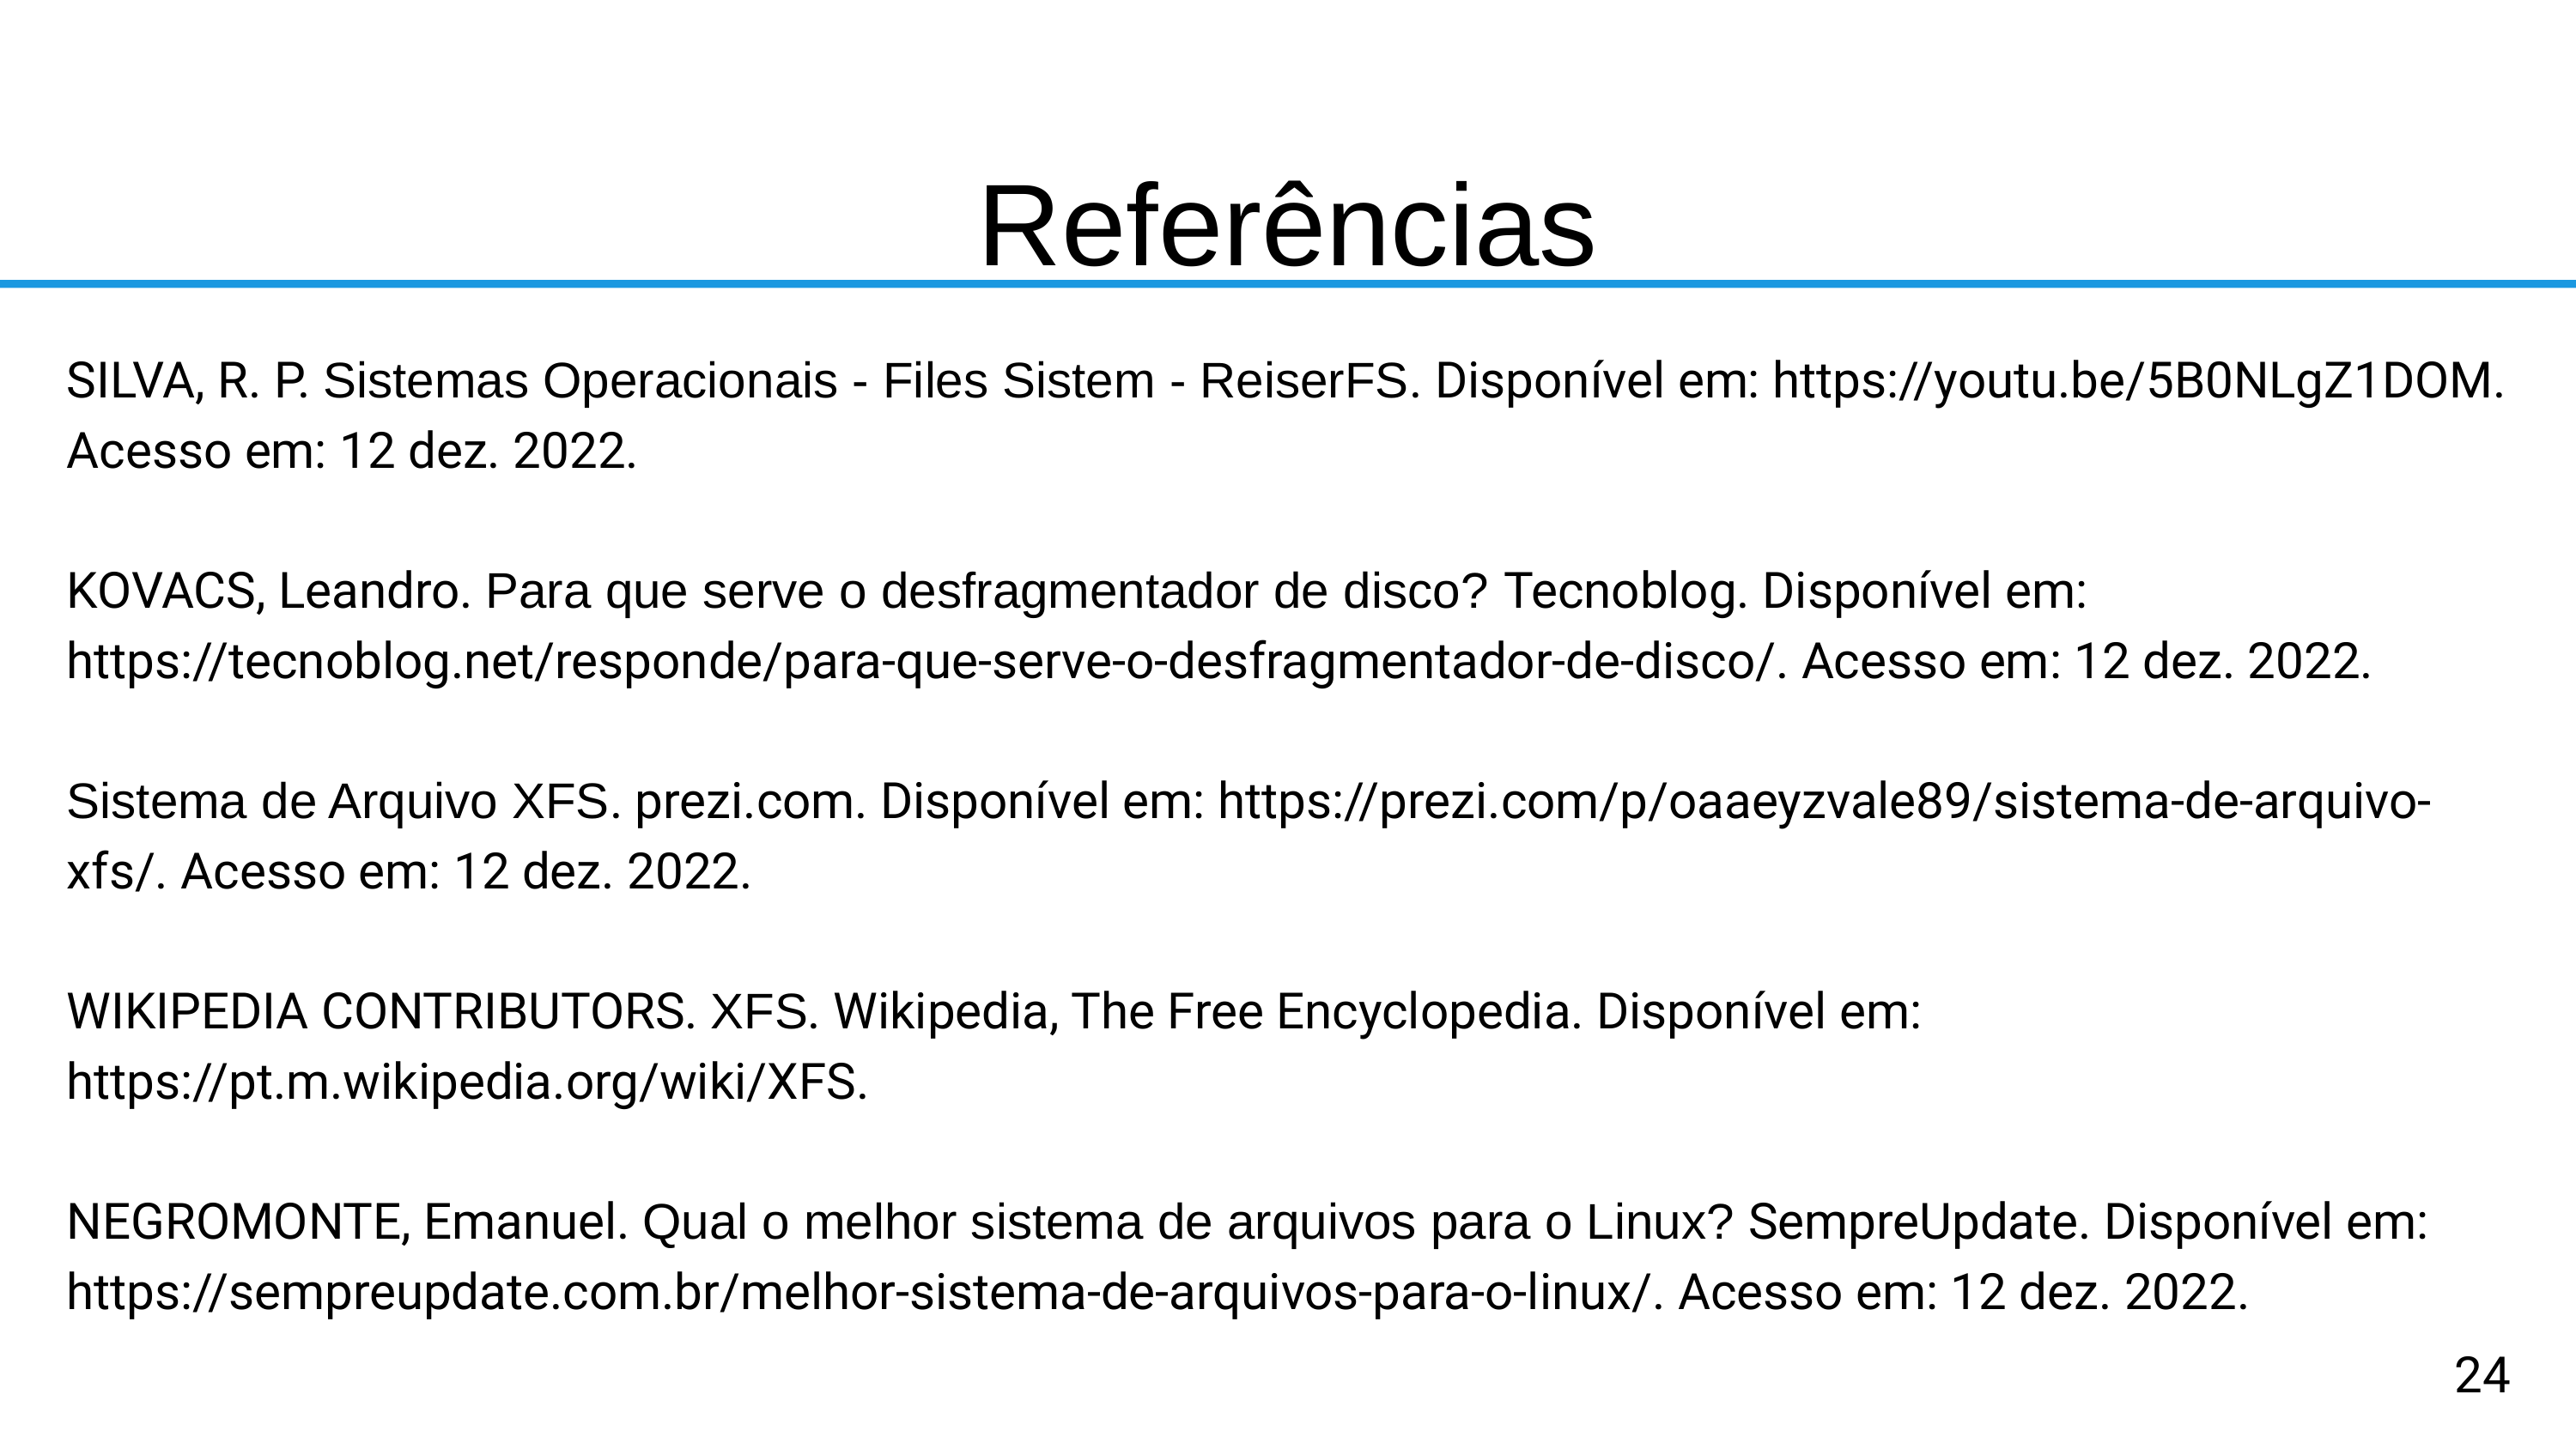

Referências

SILVA, R. P. Sistemas Operacionais - Files Sistem - ReiserFS. Disponível em: https://youtu.be/5B0NLgZ1DOM. Acesso em: 12 dez. 2022.

KOVACS, Leandro. Para que serve o desfragmentador de disco? Tecnoblog. Disponível em: https://tecnoblog.net/responde/para-que-serve-o-desfragmentador-de-disco/. Acesso em: 12 dez. 2022.

Sistema de Arquivo XFS. prezi.com. Disponível em: https://prezi.com/p/oaaeyzvale89/sistema-de-arquivo-xfs/. Acesso em: 12 dez. 2022.

WIKIPEDIA CONTRIBUTORS. XFS. Wikipedia, The Free Encyclopedia. Disponível em: https://pt.m.wikipedia.org/wiki/XFS.

NEGROMONTE, Emanuel. Qual o melhor sistema de arquivos para o Linux? SempreUpdate. Disponível em: https://sempreupdate.com.br/melhor-sistema-de-arquivos-para-o-linux/. Acesso em: 12 dez. 2022.

24